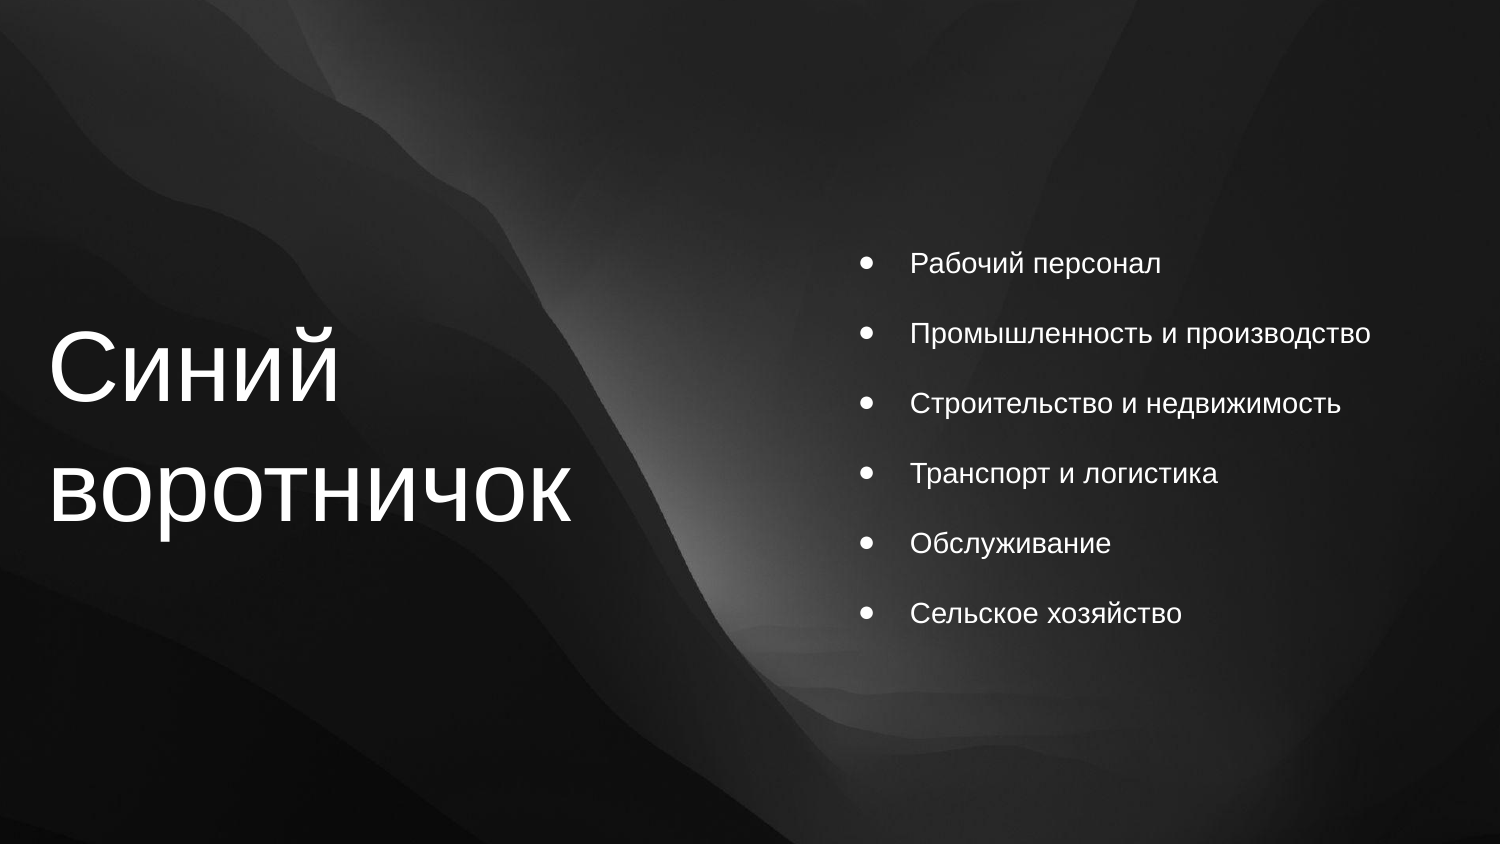

Рабочий персонал
Промышленность и производство
Строительство и недвижимость
Транспорт и логистика
Обслуживание
Сельское хозяйство

# Синий
воротничок